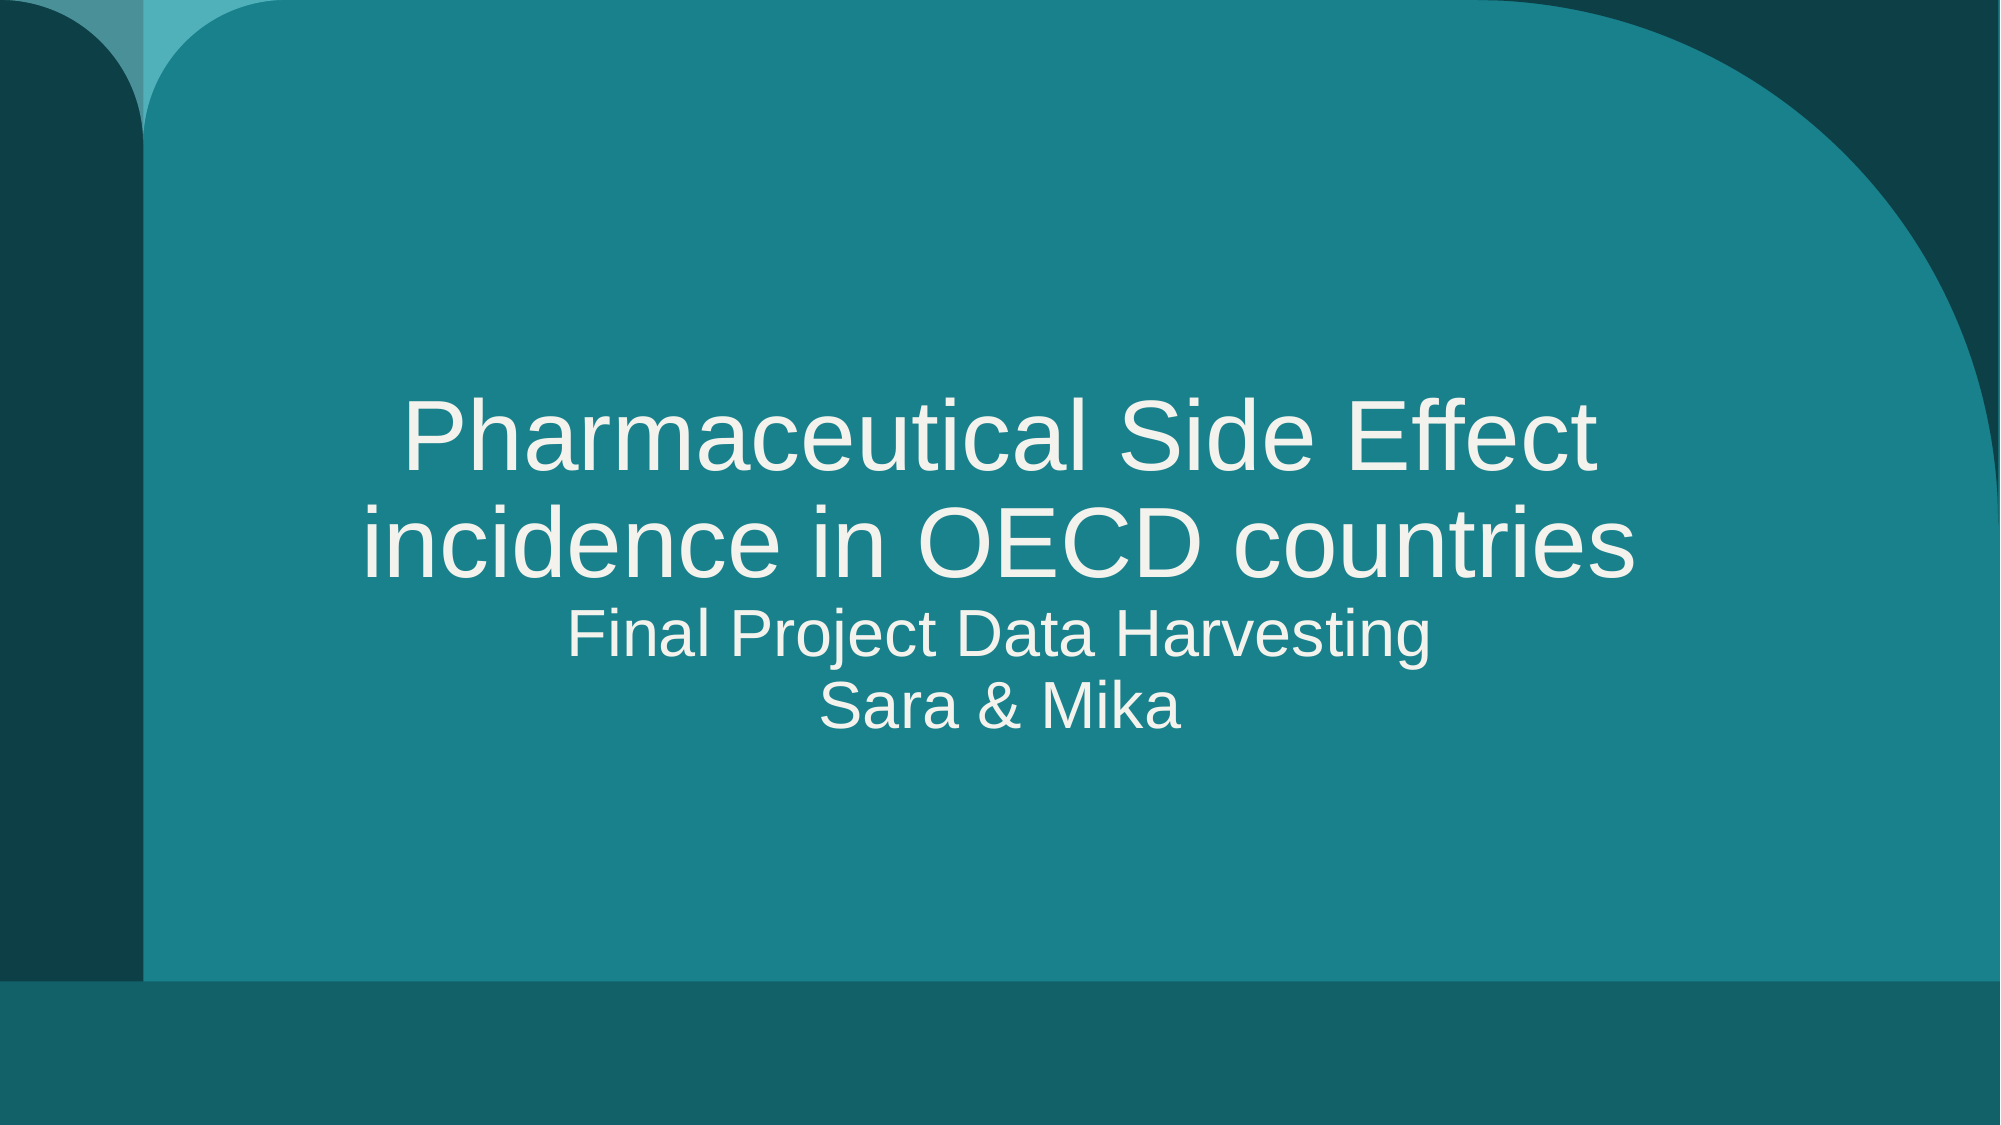

# Pharmaceutical Side Effect incidence in OECD countries Final Project Data Harvesting Sara & Mika
1